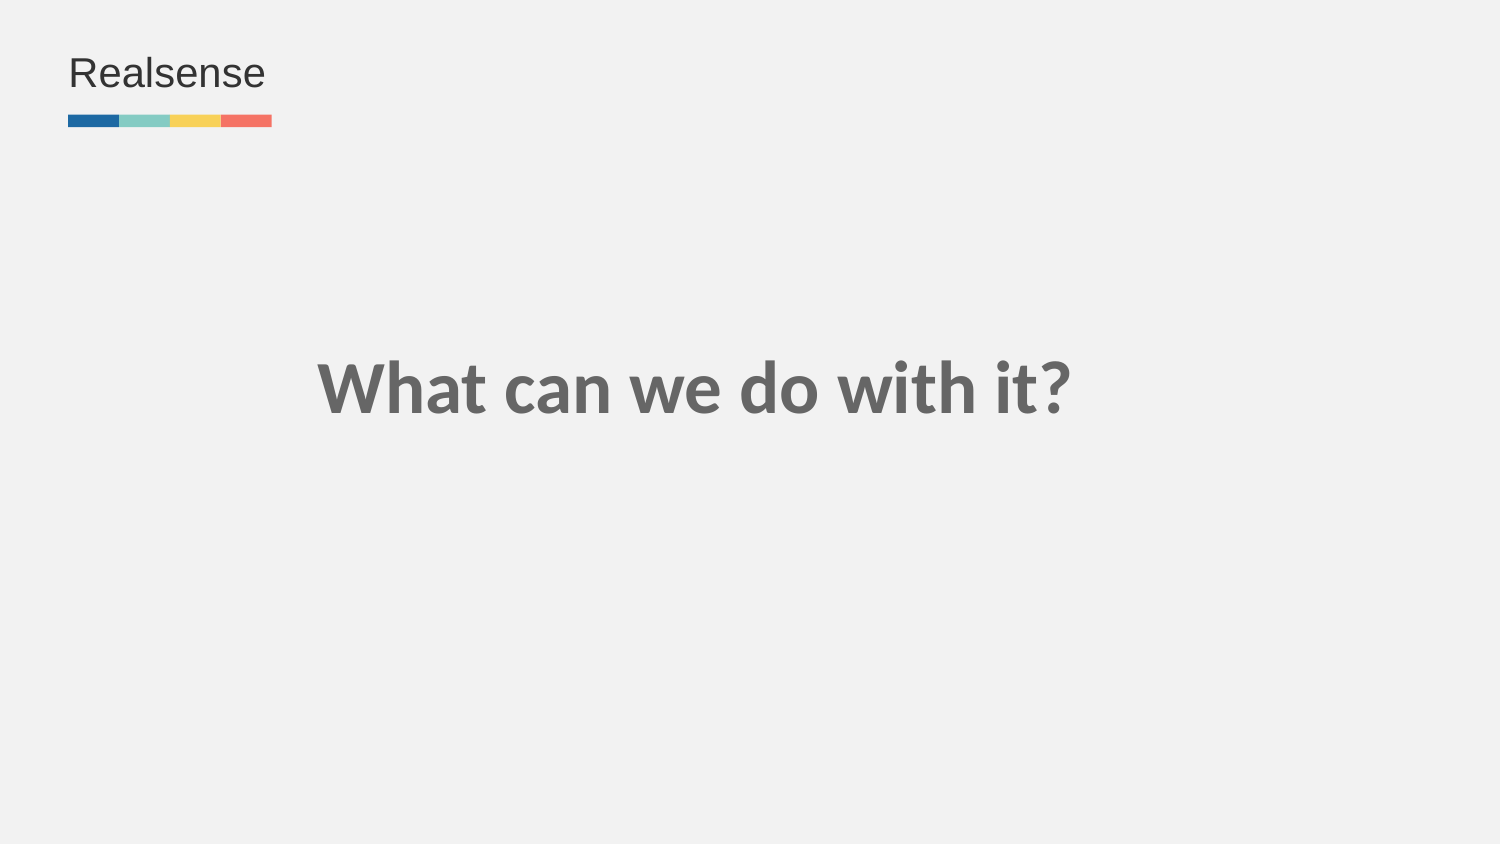

Realsense

What can we do with it?